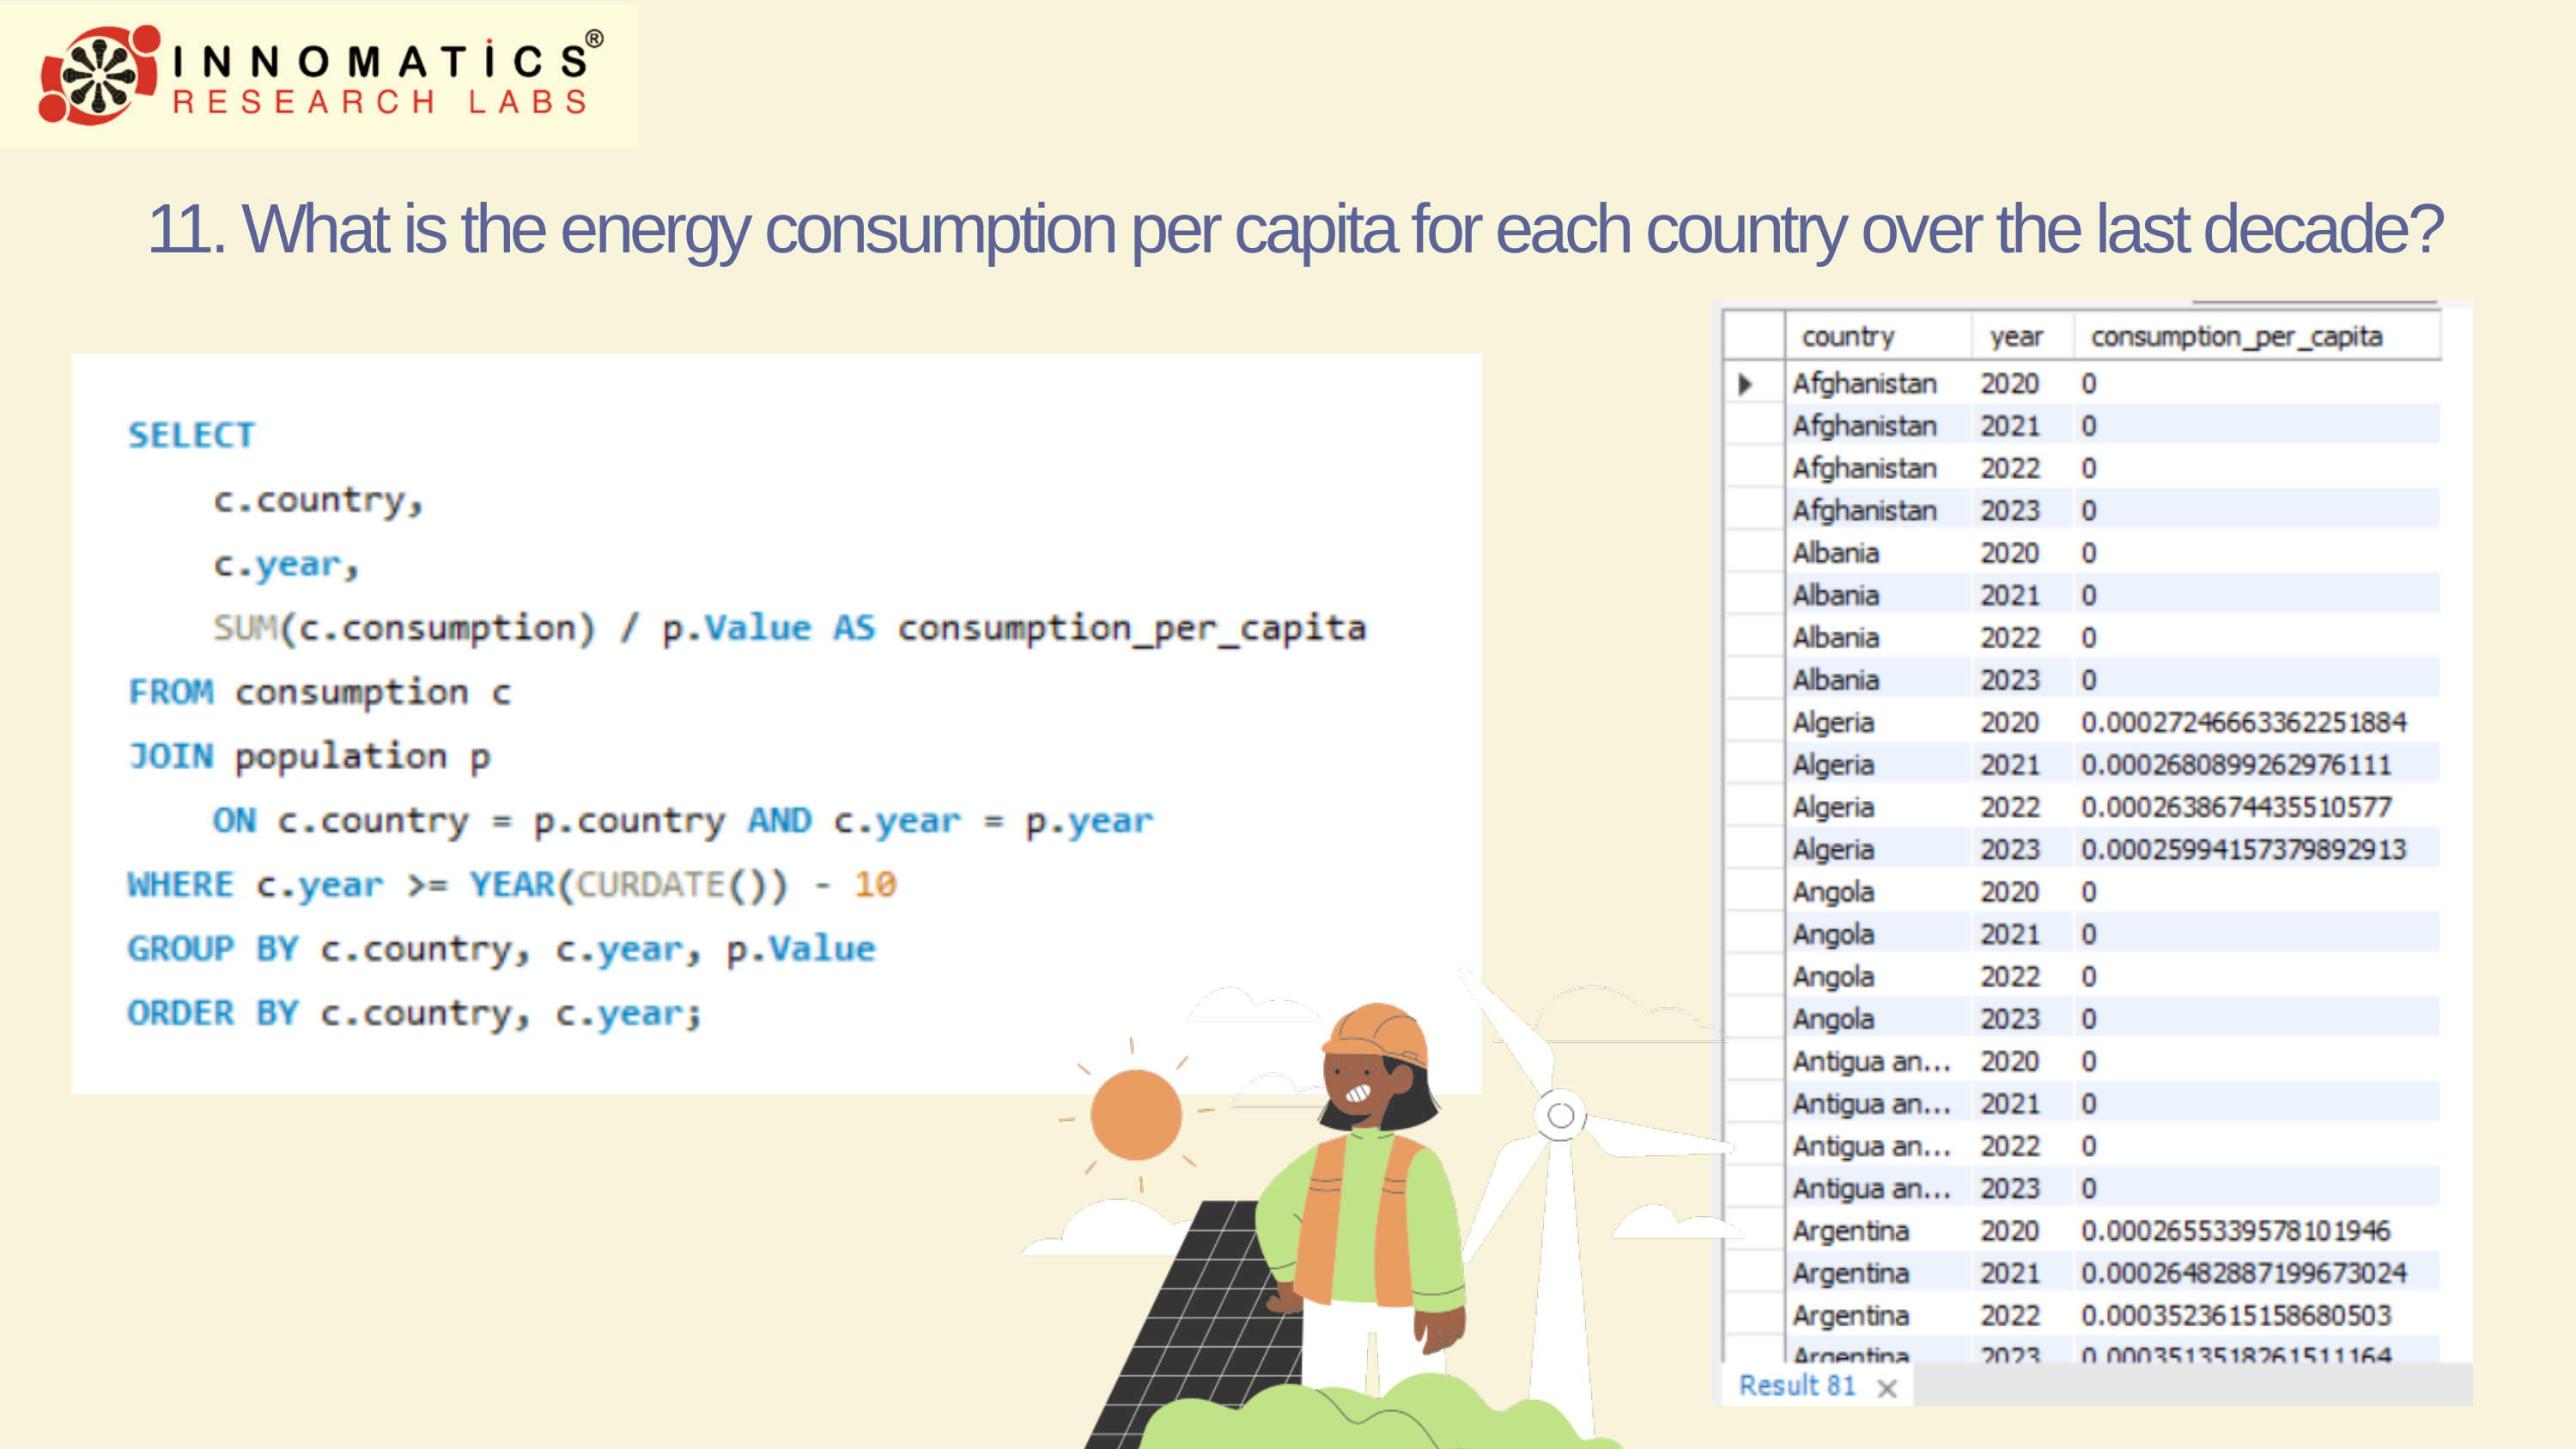

11. What is the energy consumption per capita for each country over the last decade?